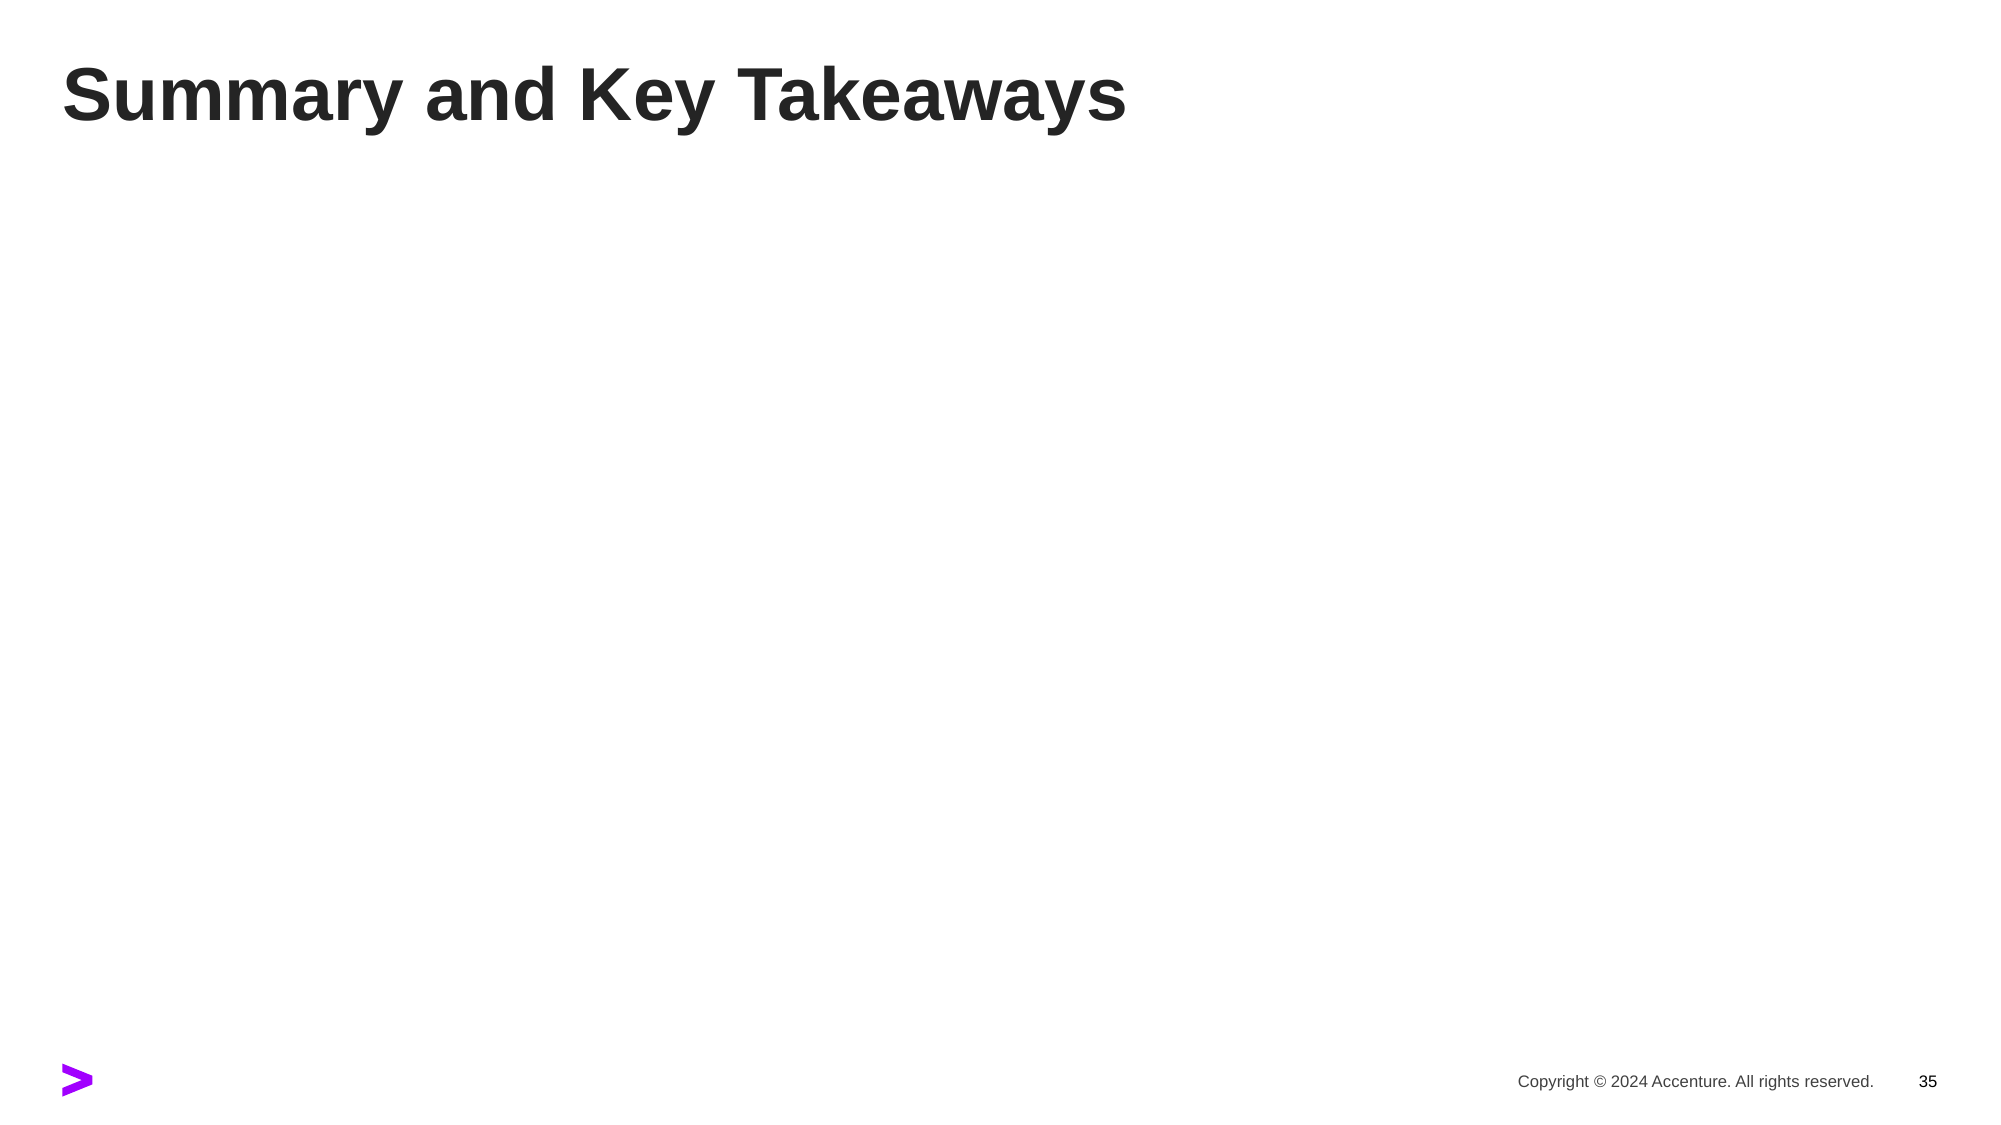

# Summary and Key Takeaways

Copyright © 2024 Accenture. All rights reserved.
35